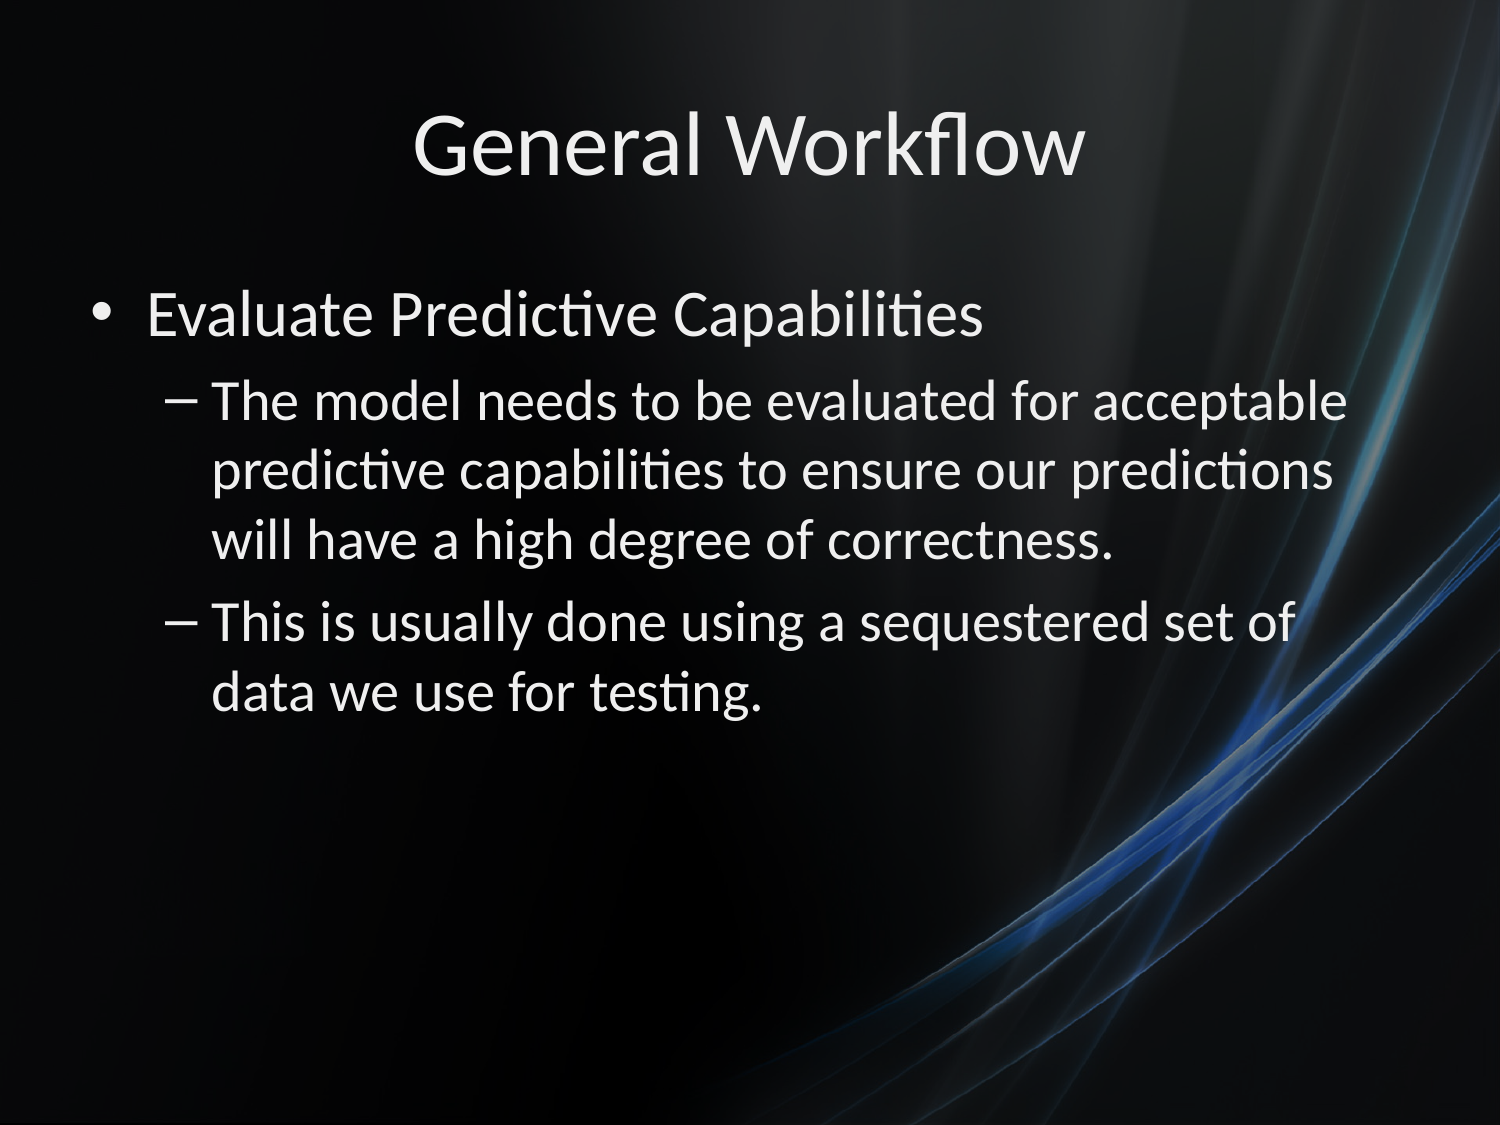

# General Workflow
Evaluate Predictive Capabilities
The model needs to be evaluated for acceptable predictive capabilities to ensure our predictions will have a high degree of correctness.
This is usually done using a sequestered set of data we use for testing.